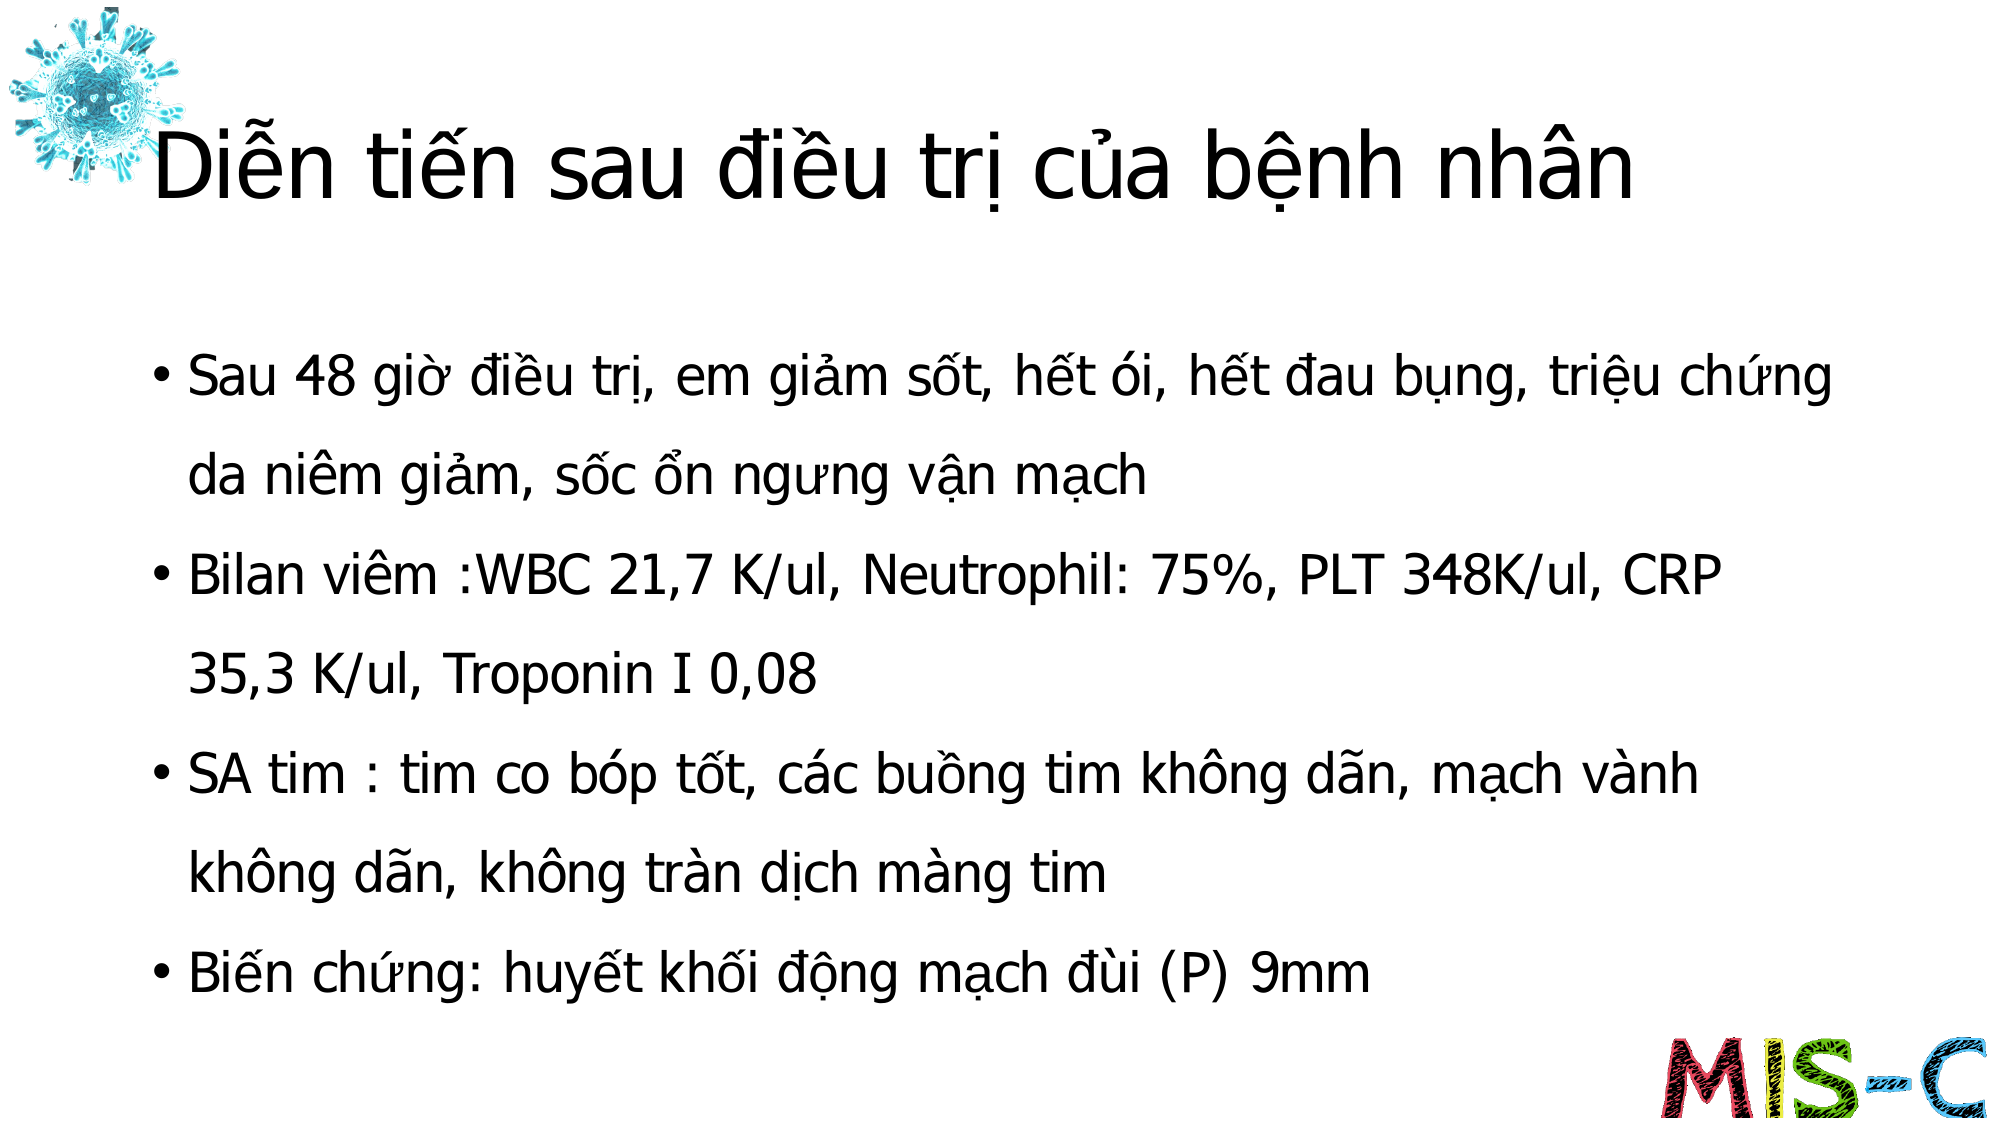

# Diễn tiến sau điều trị của bệnh nhân
Sau 48 giờ điều trị, em giảm sốt, hết ói, hết đau bụng, triệu chứng da niêm giảm, sốc ổn ngưng vận mạch
Bilan viêm :WBC 21,7 K/ul, Neutrophil: 75%, PLT 348K/ul, CRP 35,3 K/ul, Troponin I 0,08
SA tim : tim co bóp tốt, các buồng tim không dãn, mạch vành không dãn, không tràn dịch màng tim
Biến chứng: huyết khối động mạch đùi (P) 9mm